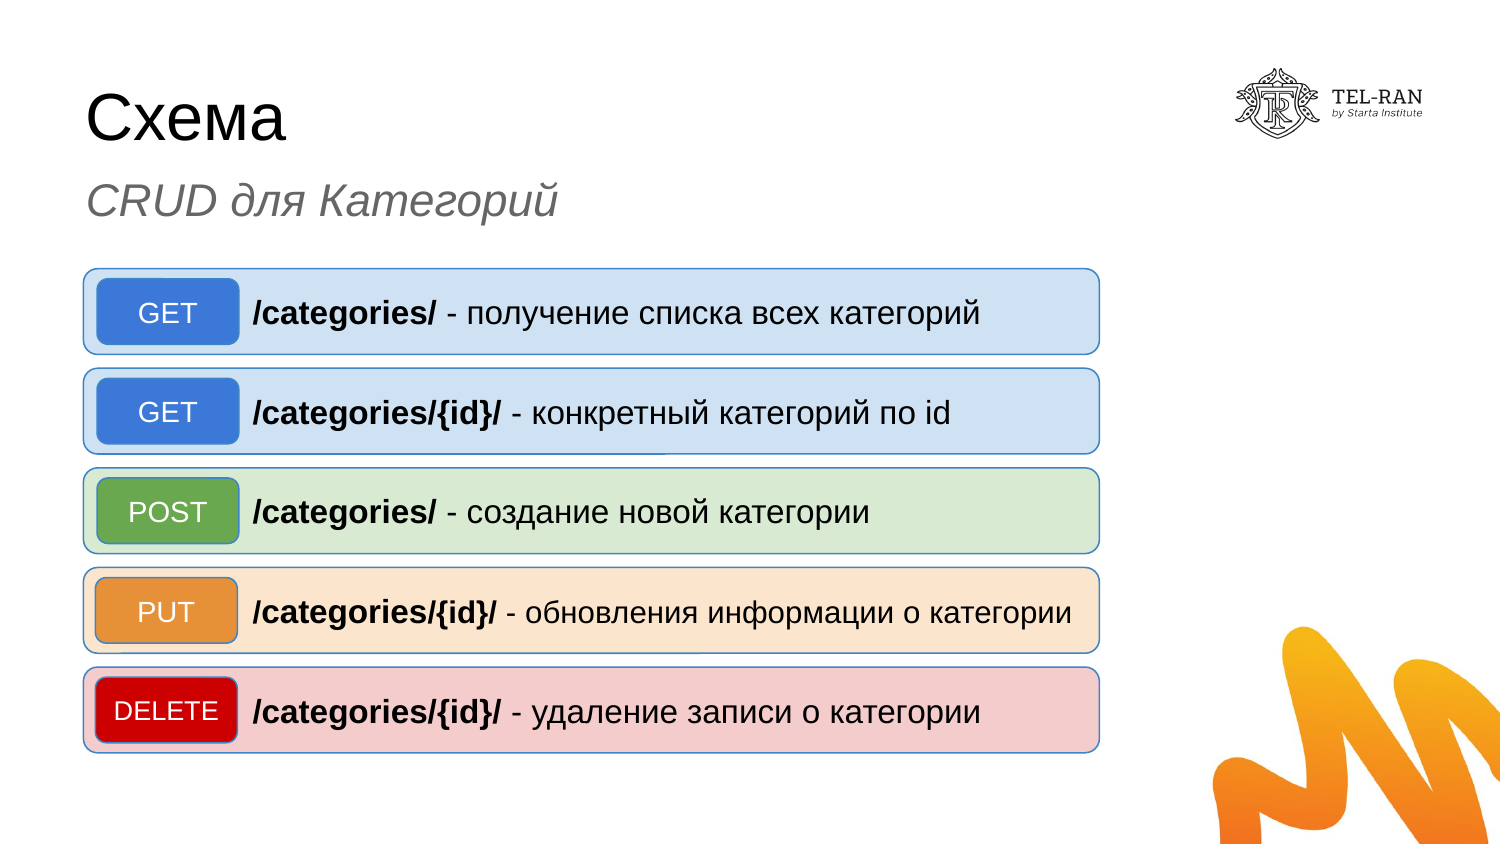

# Схема
CRUD для Категорий
/categories/ - получение списка всех категорий
GET
/categories/{id}/ - конкретный категорий по id
GET
/categories/ - создание новой категории
POST
/categories/{id}/ - обновления информации о категории
PUT
/categories/{id}/ - удаление записи о категории
DELETE